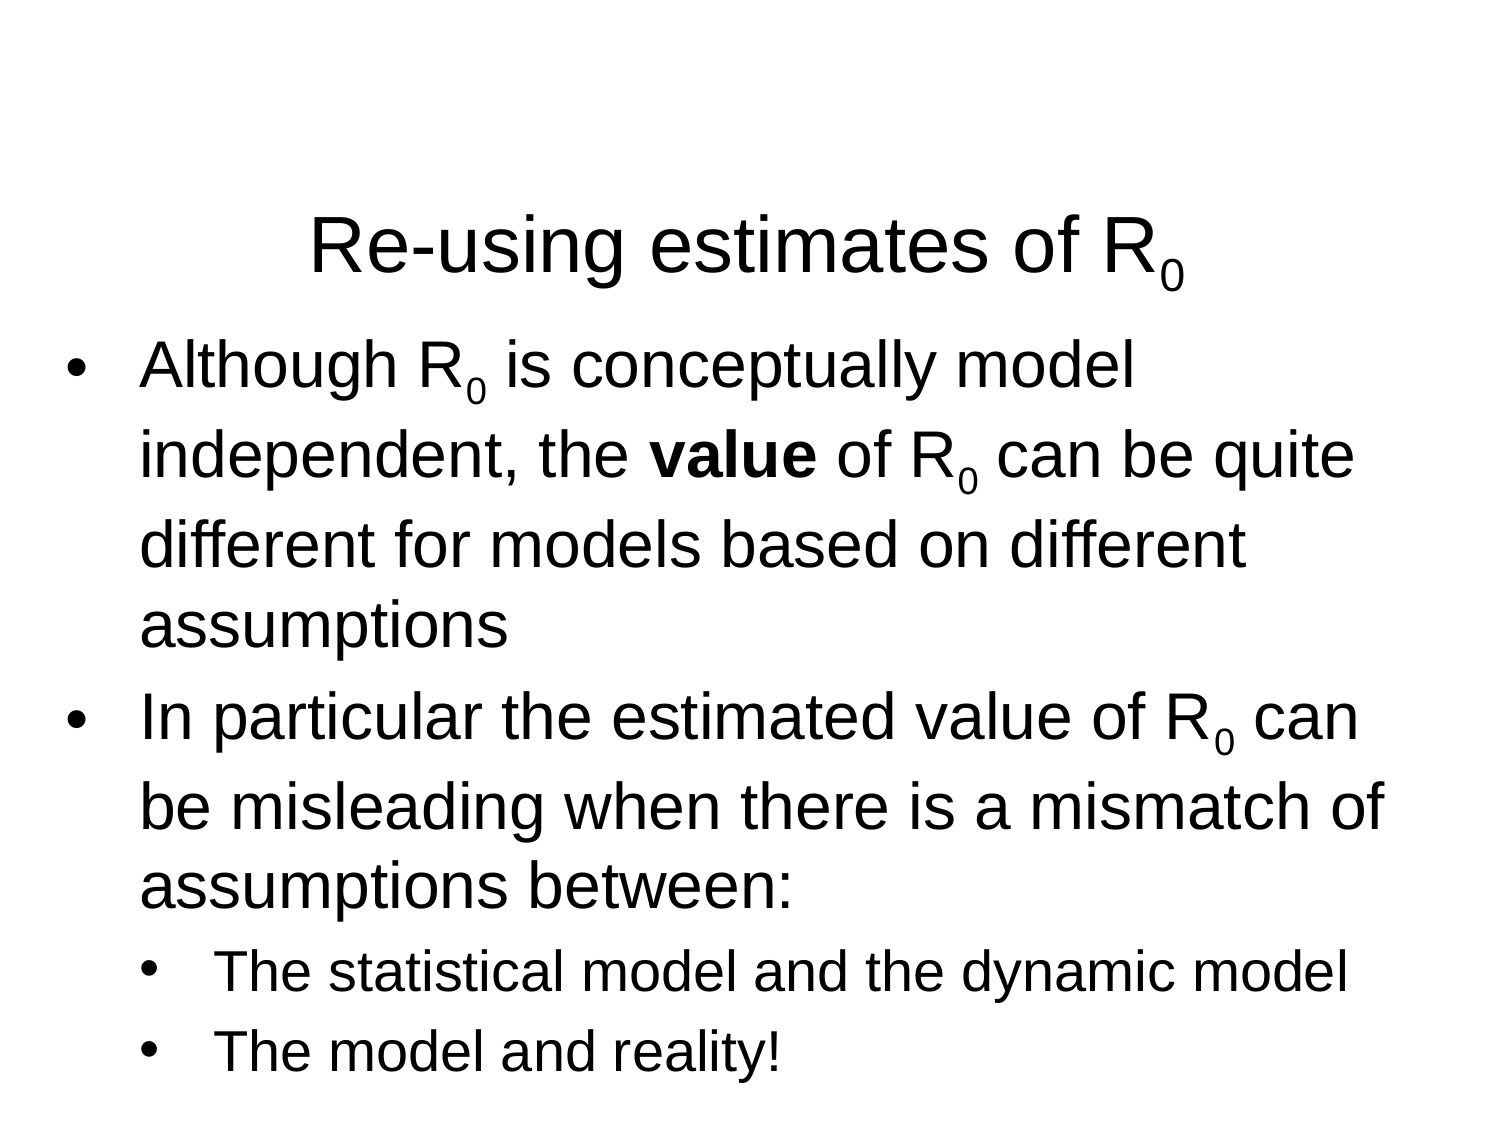

Re-using estimates of R0
Although R0 is conceptually model independent, the value of R0 can be quite different for models based on different assumptions
In particular the estimated value of R0 can be misleading when there is a mismatch of assumptions between:
The statistical model and the dynamic model
The model and reality!